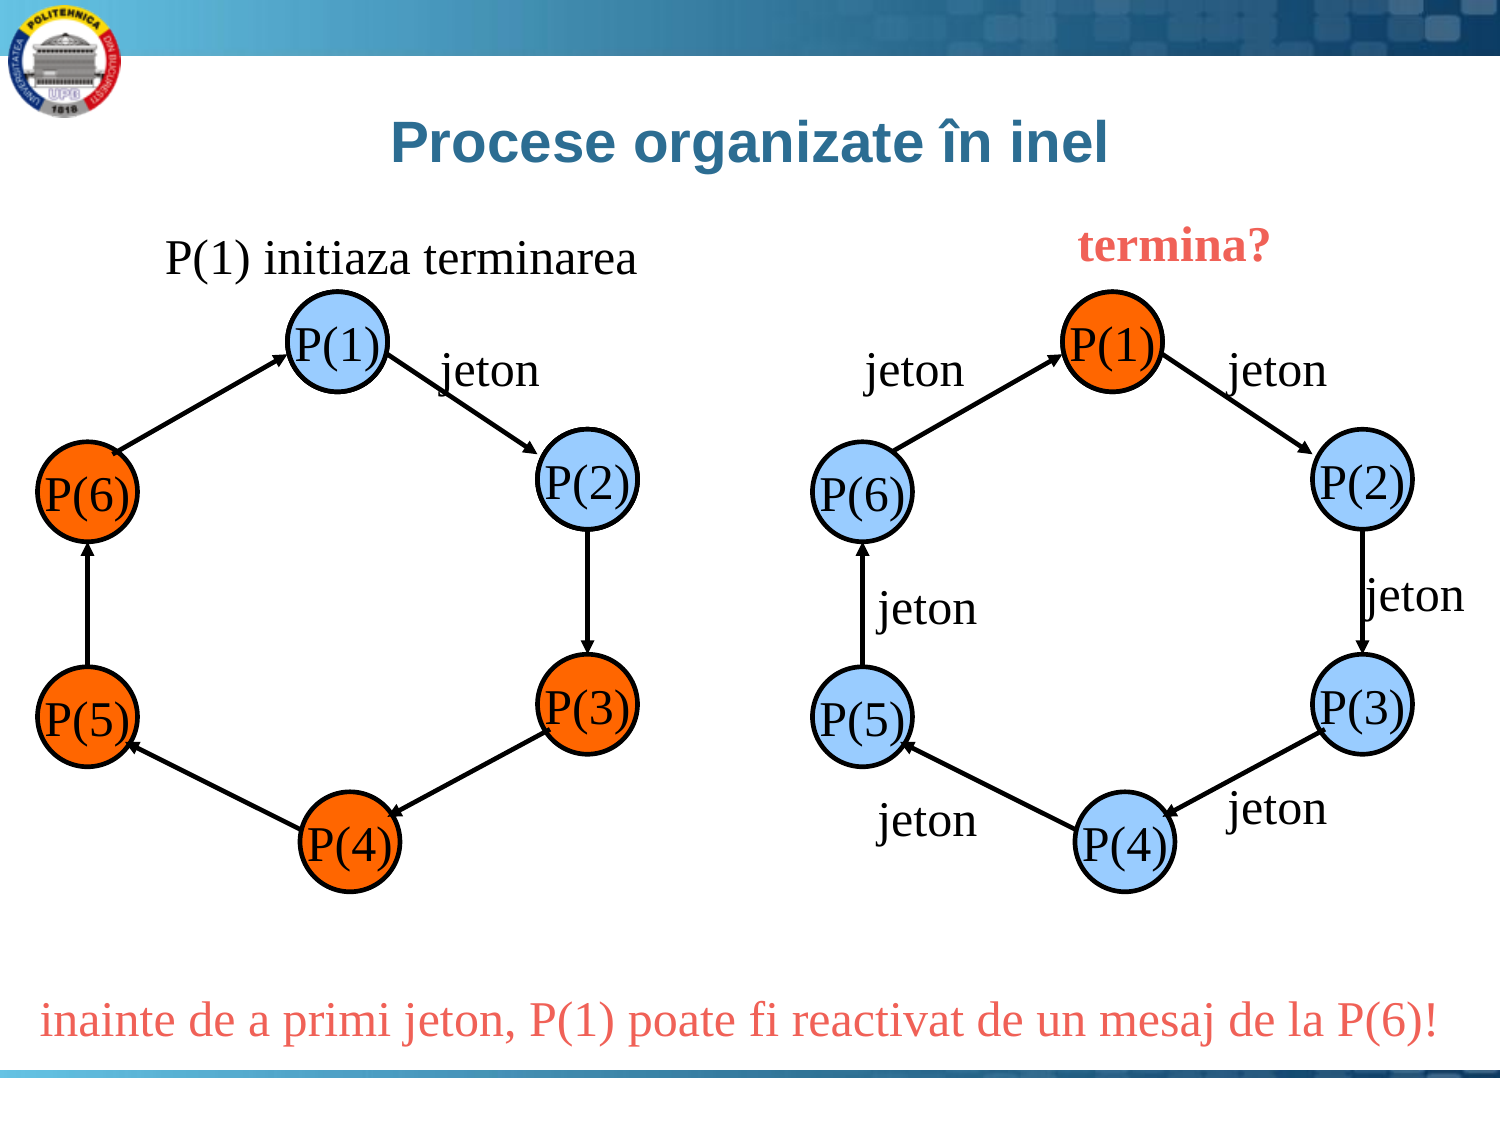

# Procese organizate în inel
termina?
P(1) initiaza terminarea
P(1)
P(1)
P(1)
P(1)
P(1)
jeton
jeton
jeton

P(2)
P(2)
P(2)
P(2)
P(6)
P(6)

jeton
jeton
P(3)
P(3)
P(5)
P(5)

jeton
jeton
P(4)
P(4)
inainte de a primi jeton, P(1) poate fi reactivat de un mesaj de la P(6)!